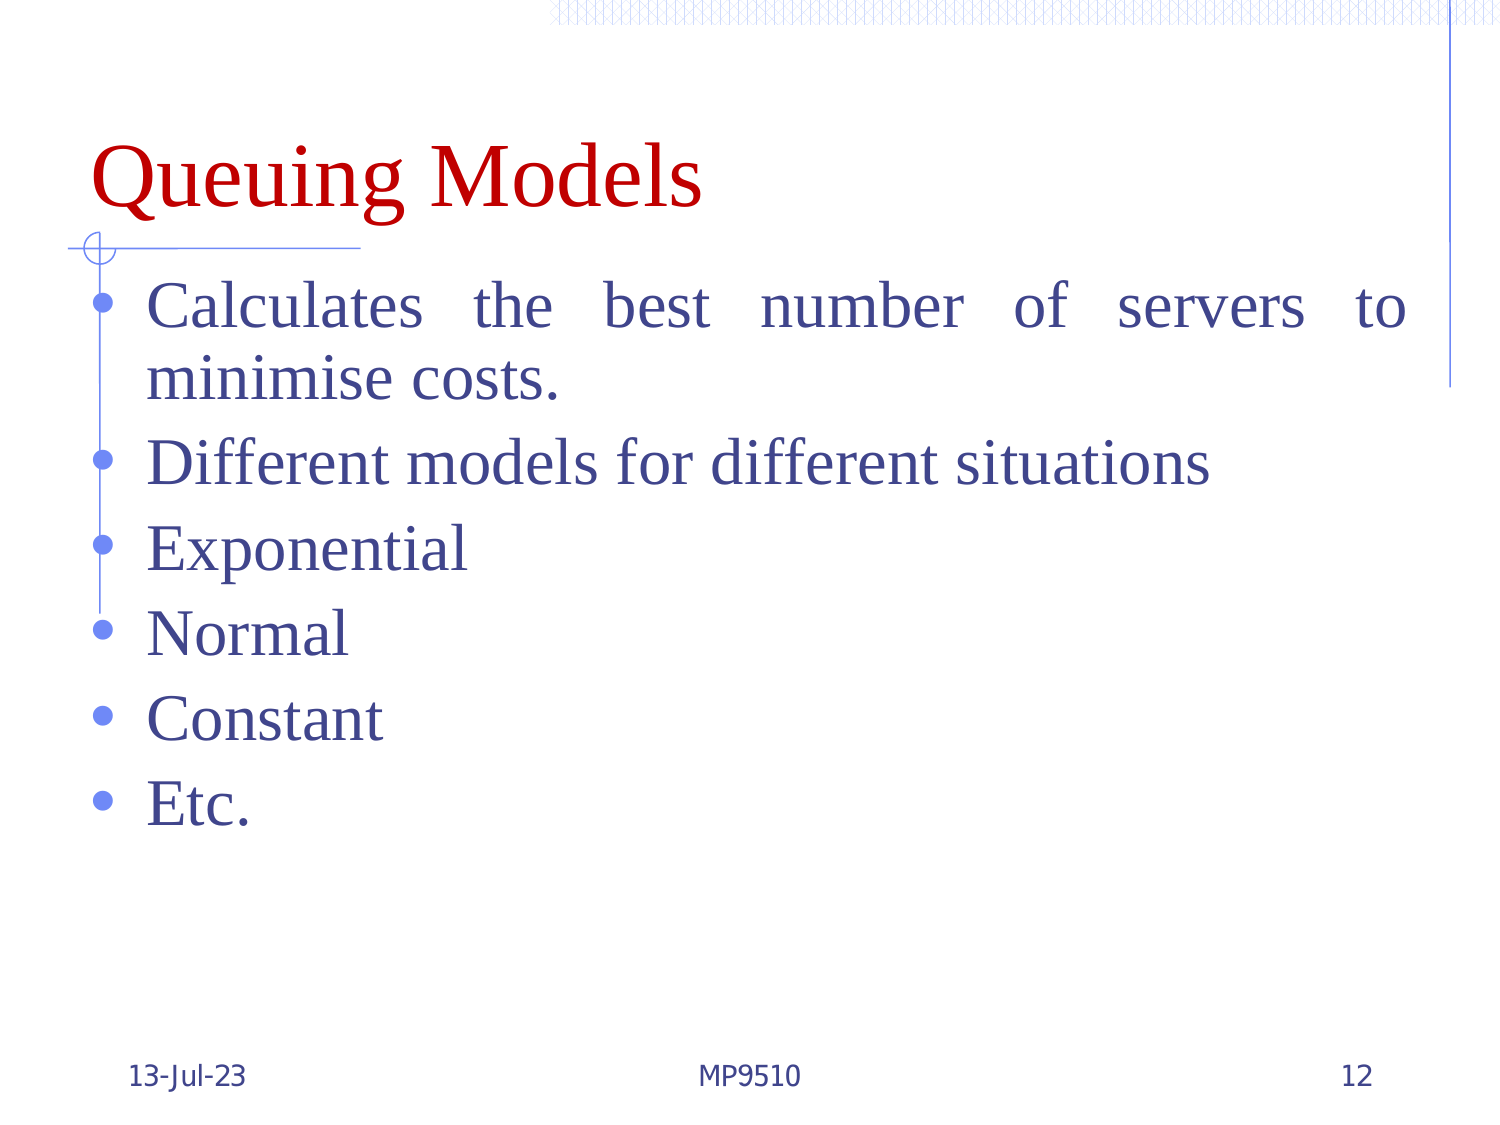

Queuing Models
Calculates the best number of servers to minimise costs.
Different models for different situations
Exponential
Normal
Constant
Etc.

13-Jul-23
MP9510
12